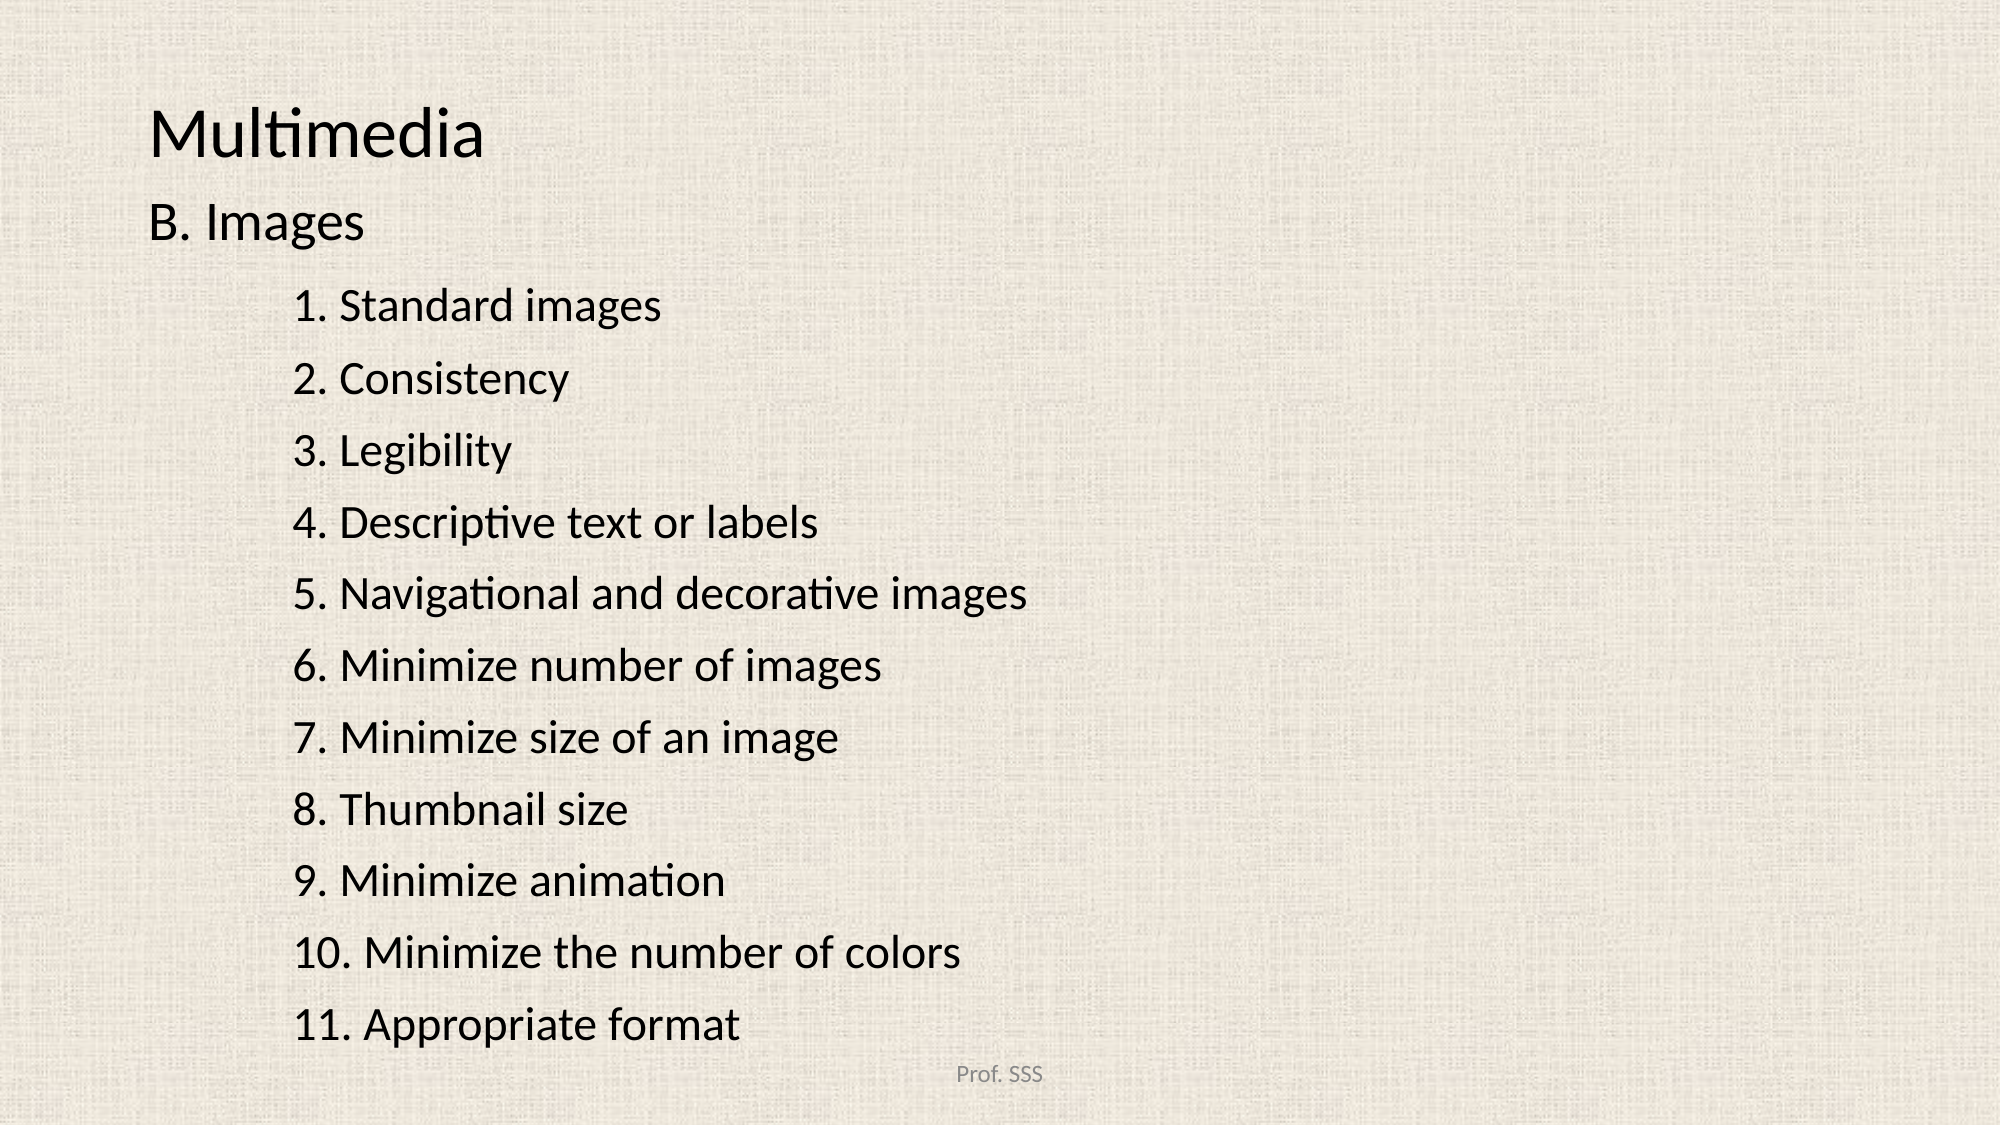

Multimedia
B. Images
	1. Standard images
	2. Consistency
	3. Legibility
	4. Descriptive text or labels
	5. Navigational and decorative images
	6. Minimize number of images
	7. Minimize size of an image
	8. Thumbnail size
	9. Minimize animation
	10. Minimize the number of colors
	11. Appropriate format

#
Prof. SSS